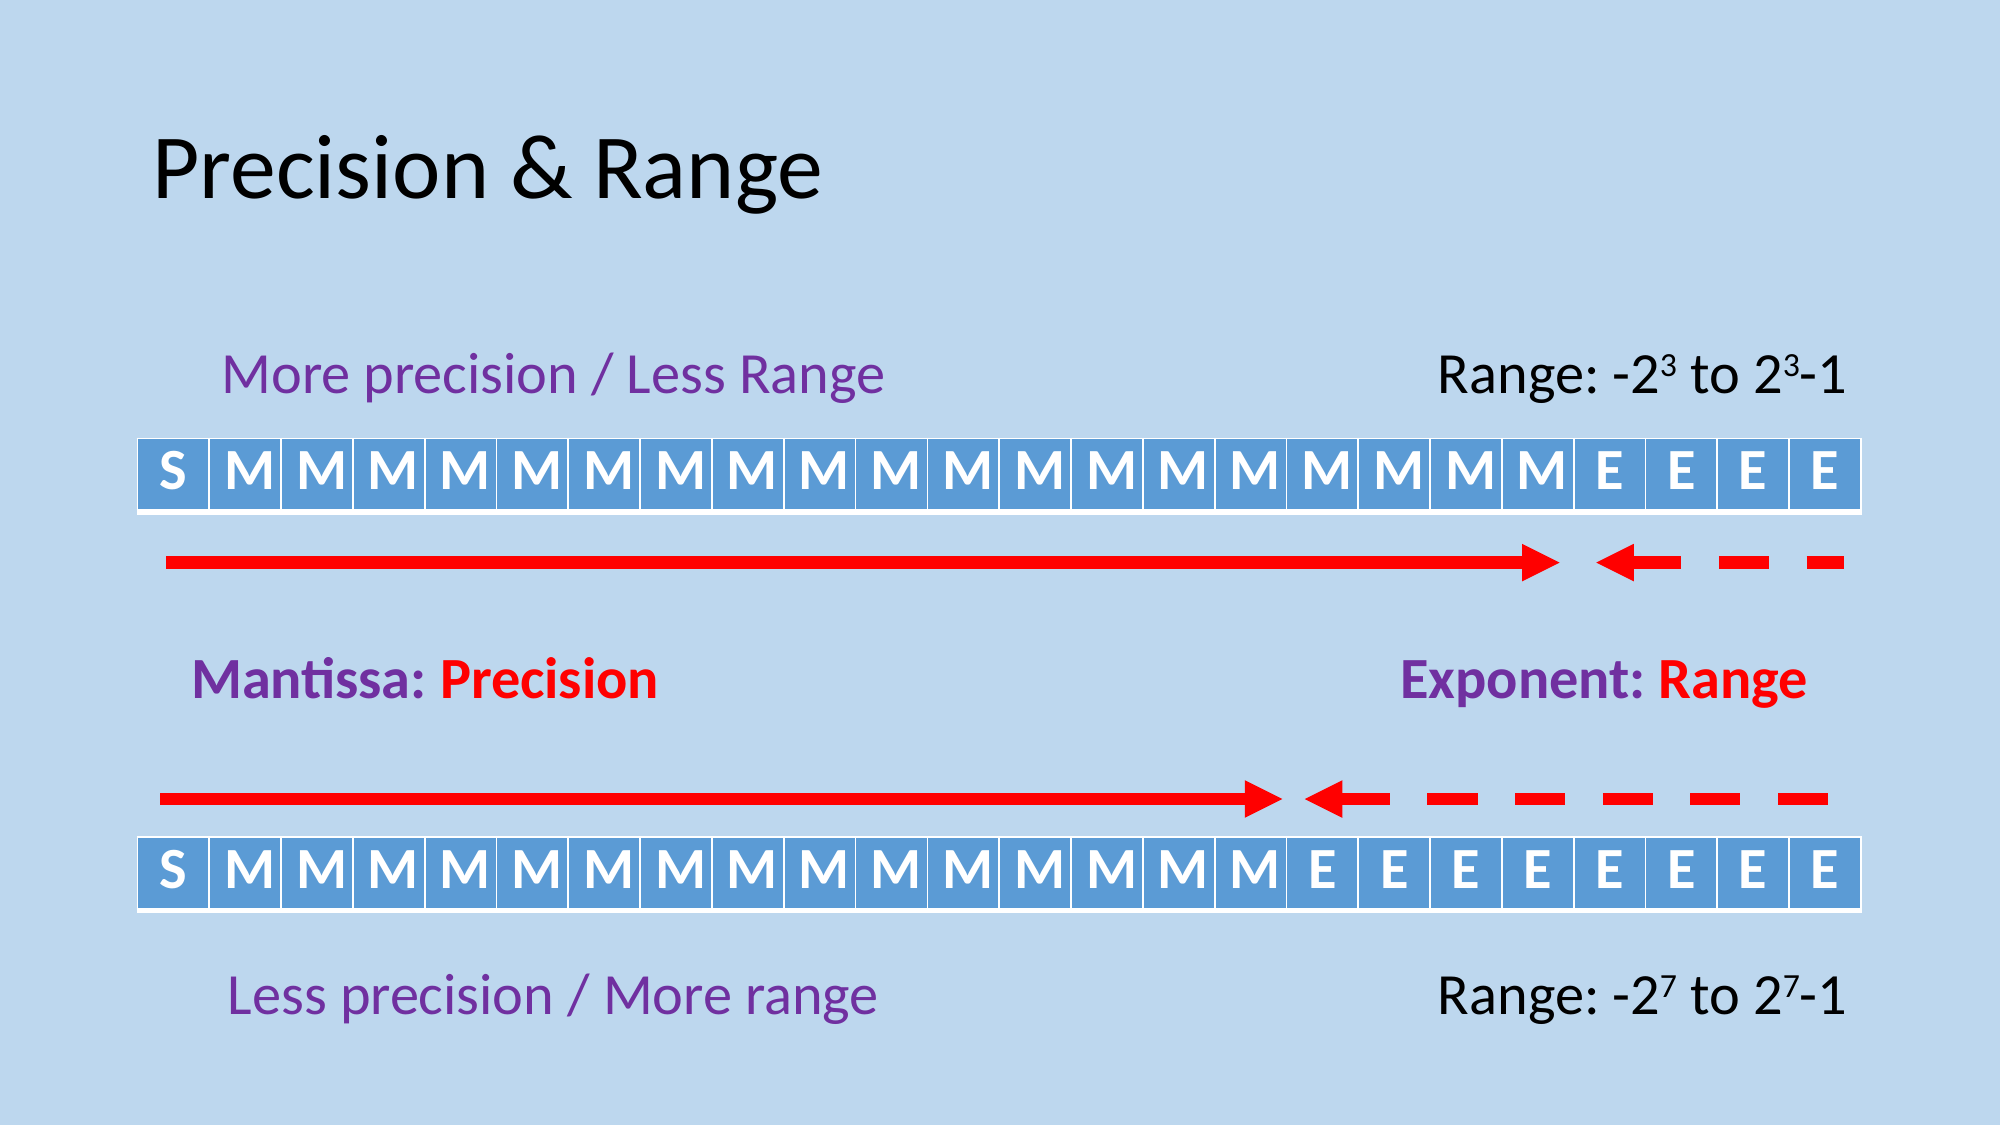

# Precision & Range
More precision / Less Range
Range: -23 to 23-1
| S | M | M | M | M | M | M | M | M | M | M | M | M | M | M | M | M | M | M | M | E | E | E | E |
| --- | --- | --- | --- | --- | --- | --- | --- | --- | --- | --- | --- | --- | --- | --- | --- | --- | --- | --- | --- | --- | --- | --- | --- |
Mantissa: Precision
Exponent: Range
| S | M | M | M | M | M | M | M | M | M | M | M | M | M | M | M | E | E | E | E | E | E | E | E |
| --- | --- | --- | --- | --- | --- | --- | --- | --- | --- | --- | --- | --- | --- | --- | --- | --- | --- | --- | --- | --- | --- | --- | --- |
Less precision / More range
Range: -27 to 27-1